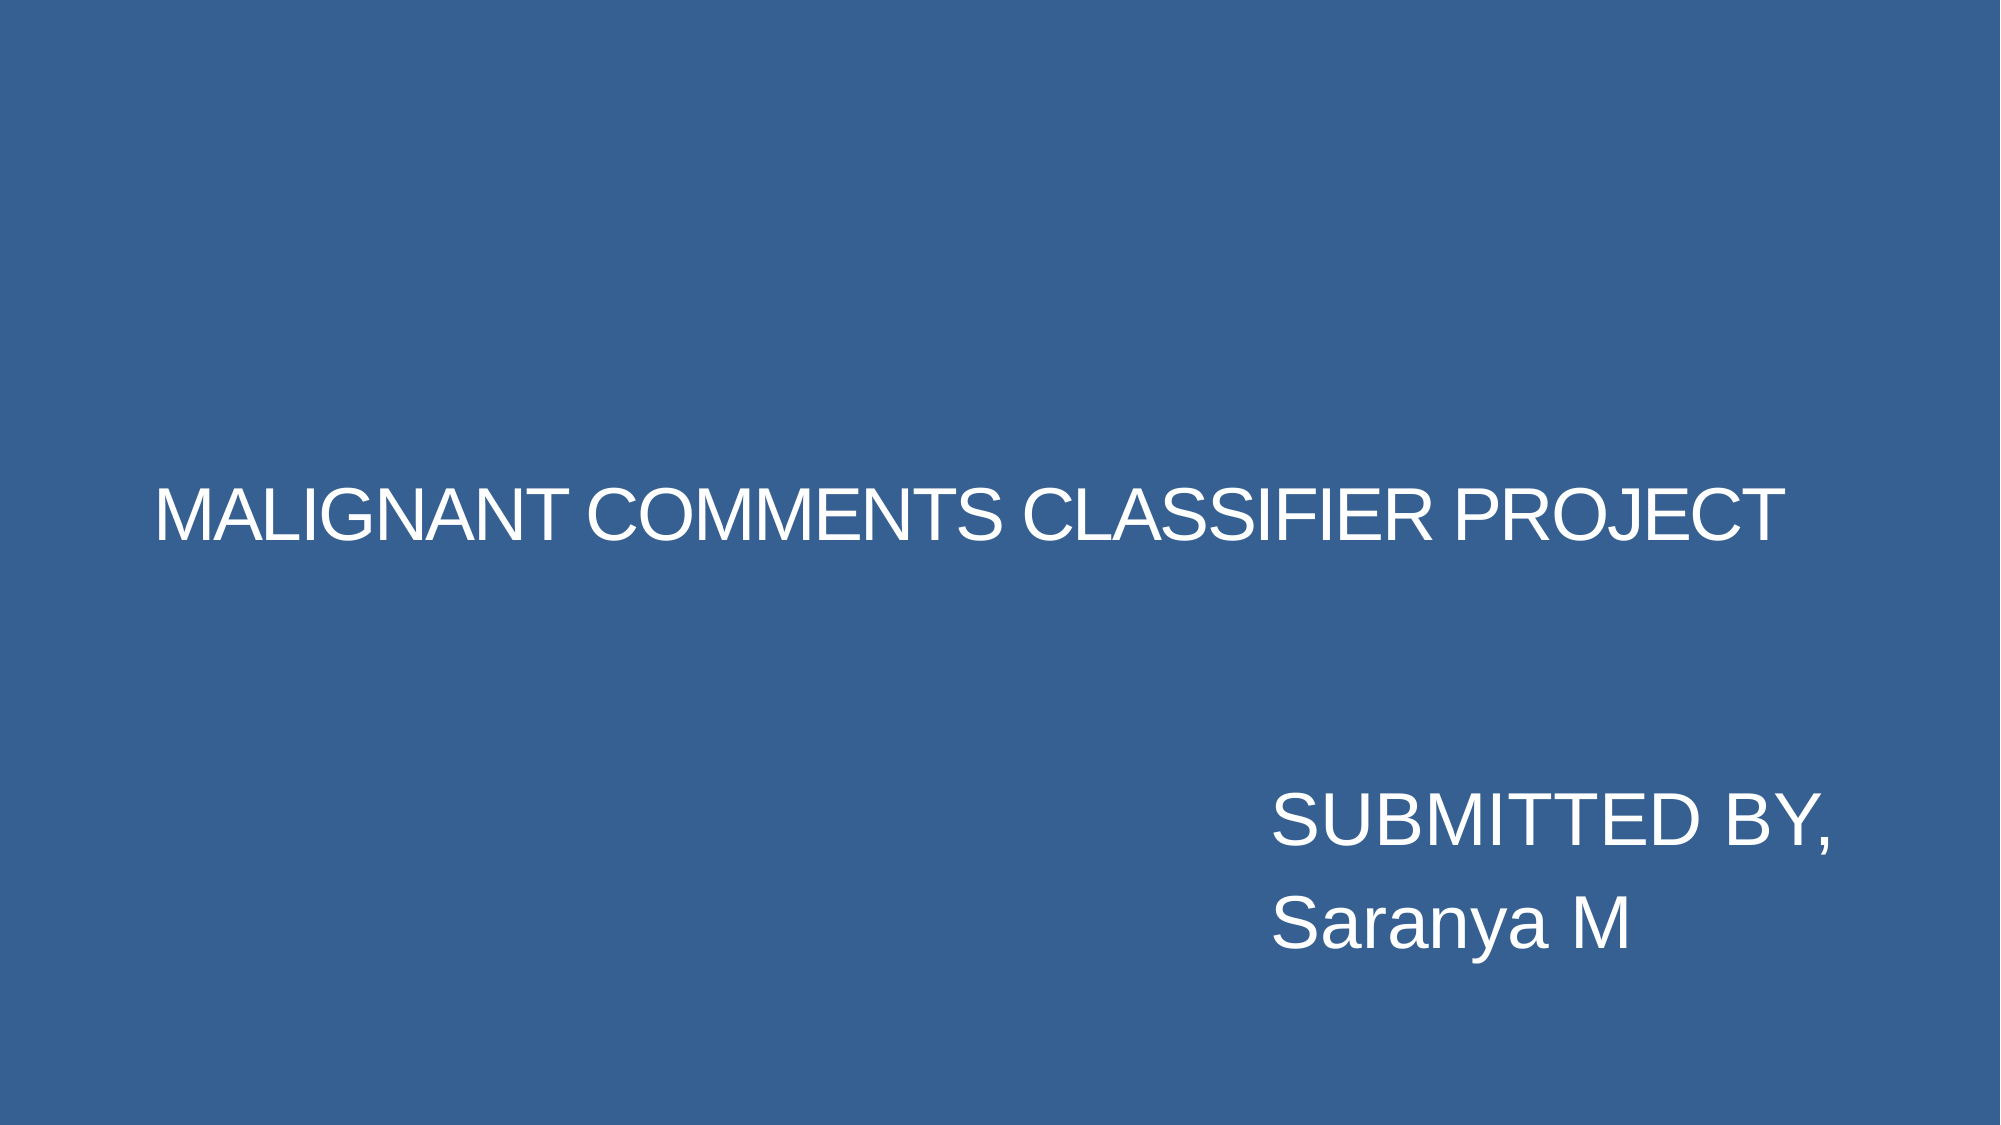

# MALIGNANT COMMENTS CLASSIFIER PROJECT
SUBMITTED BY,
Saranya M